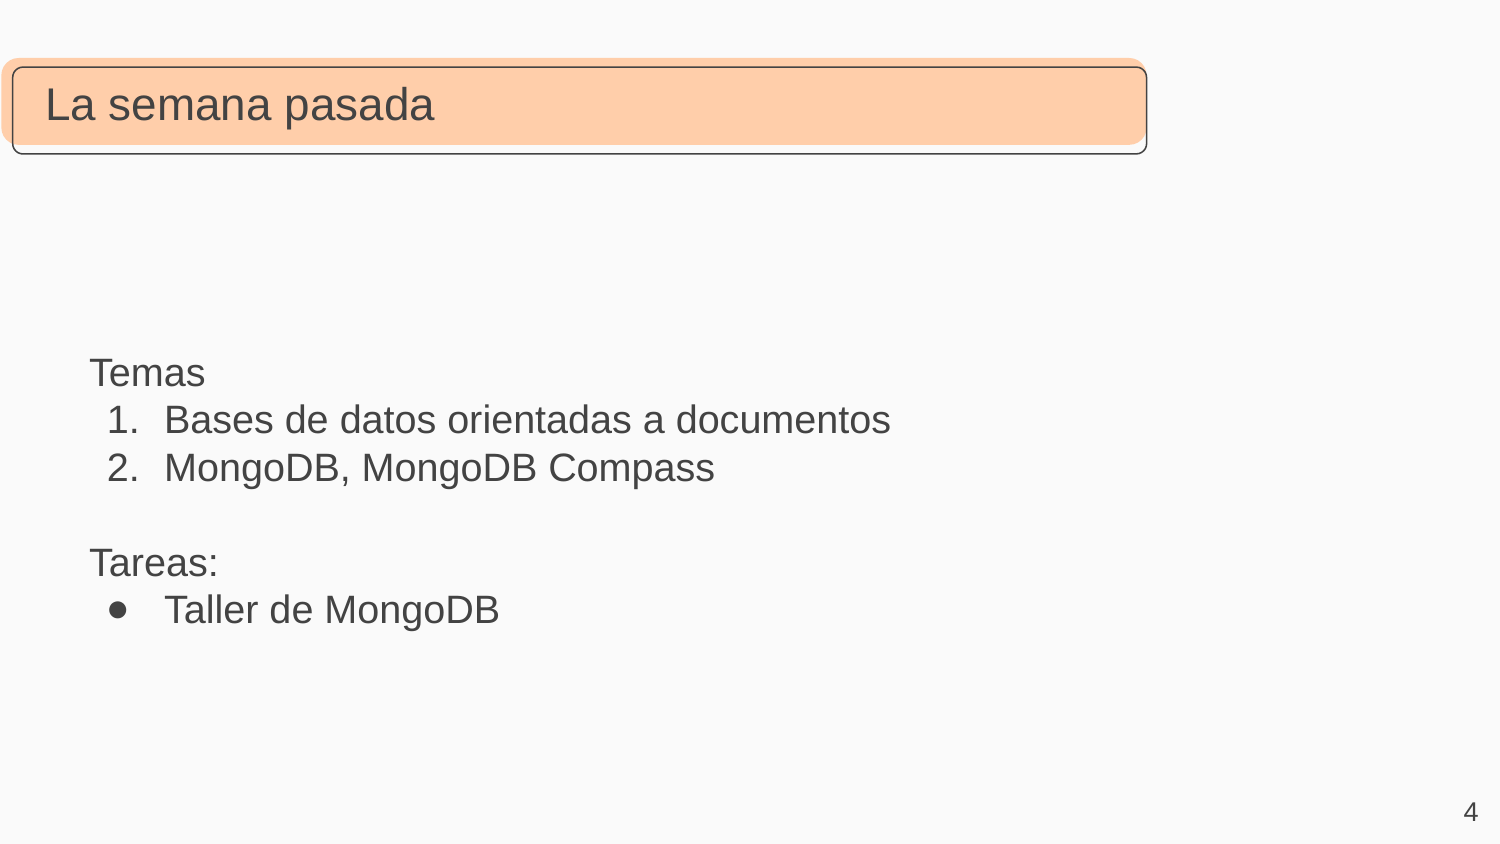

# La semana pasada
Temas
Bases de datos orientadas a documentos
MongoDB, MongoDB Compass

Tareas:
Taller de MongoDB
4